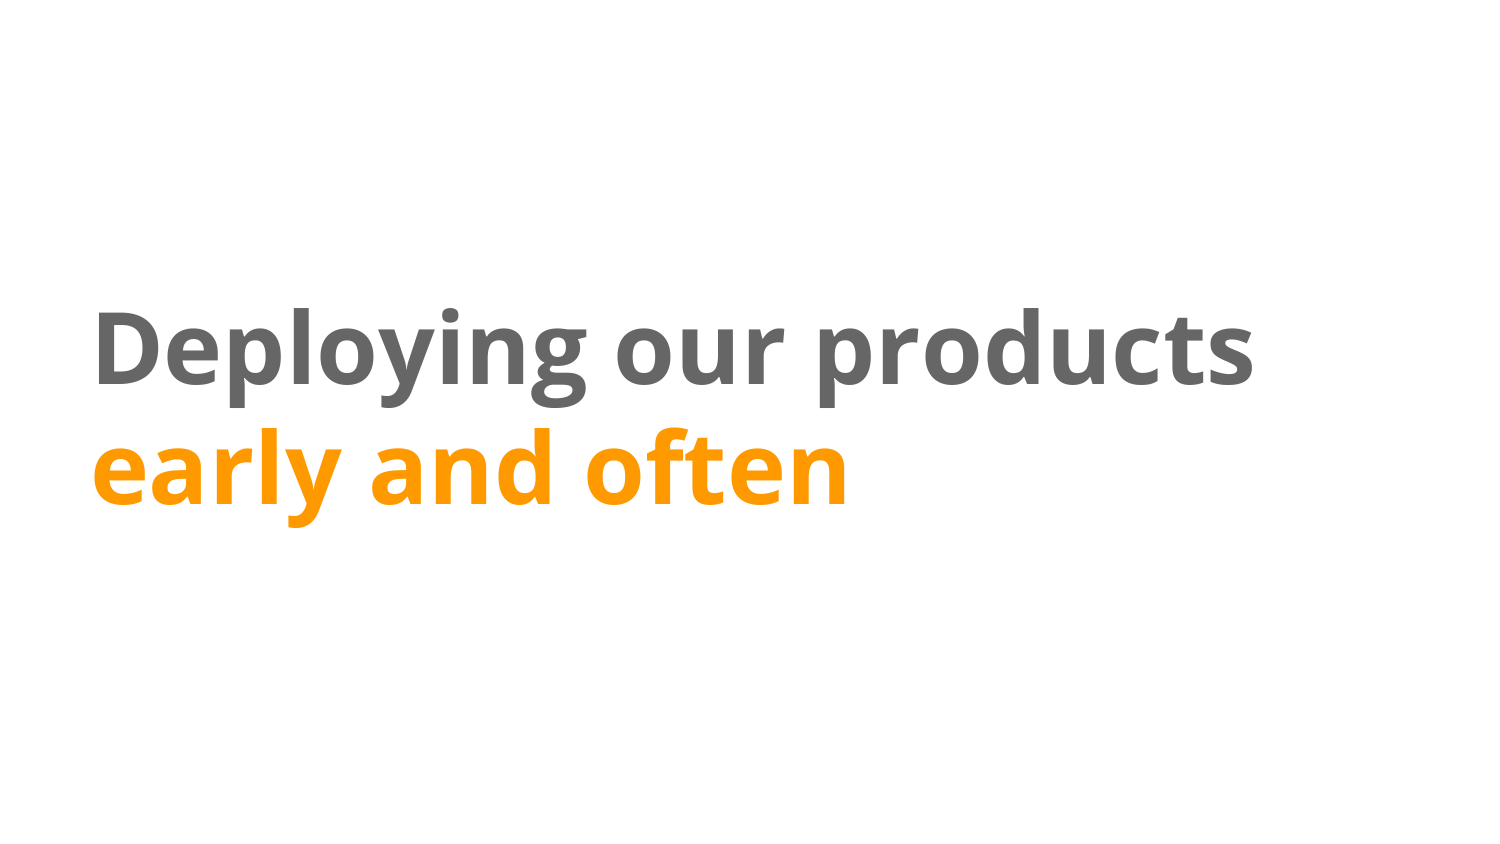

# Deploying our products early and often